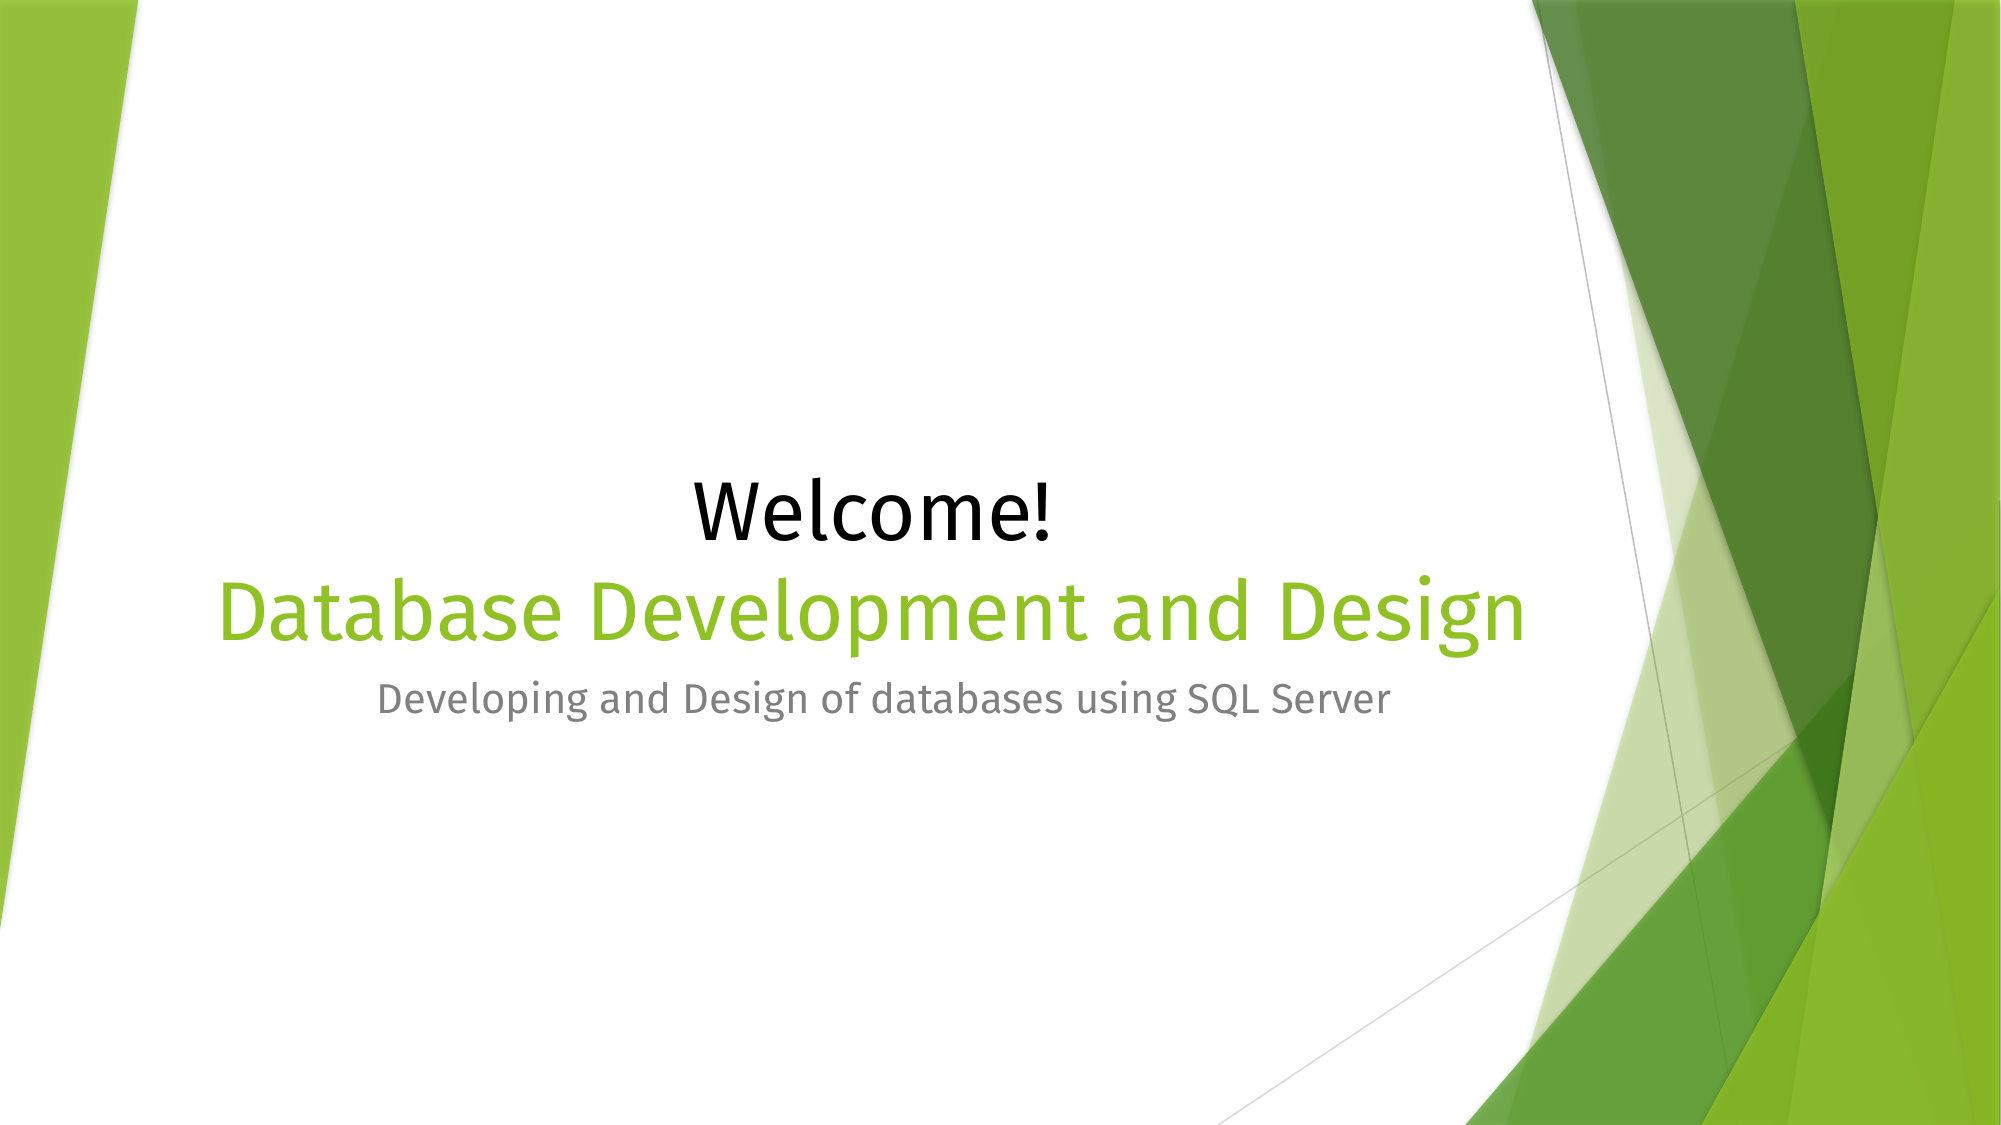

# Welcome! Database Development and Design
Developing and Design of databases using SQL Server